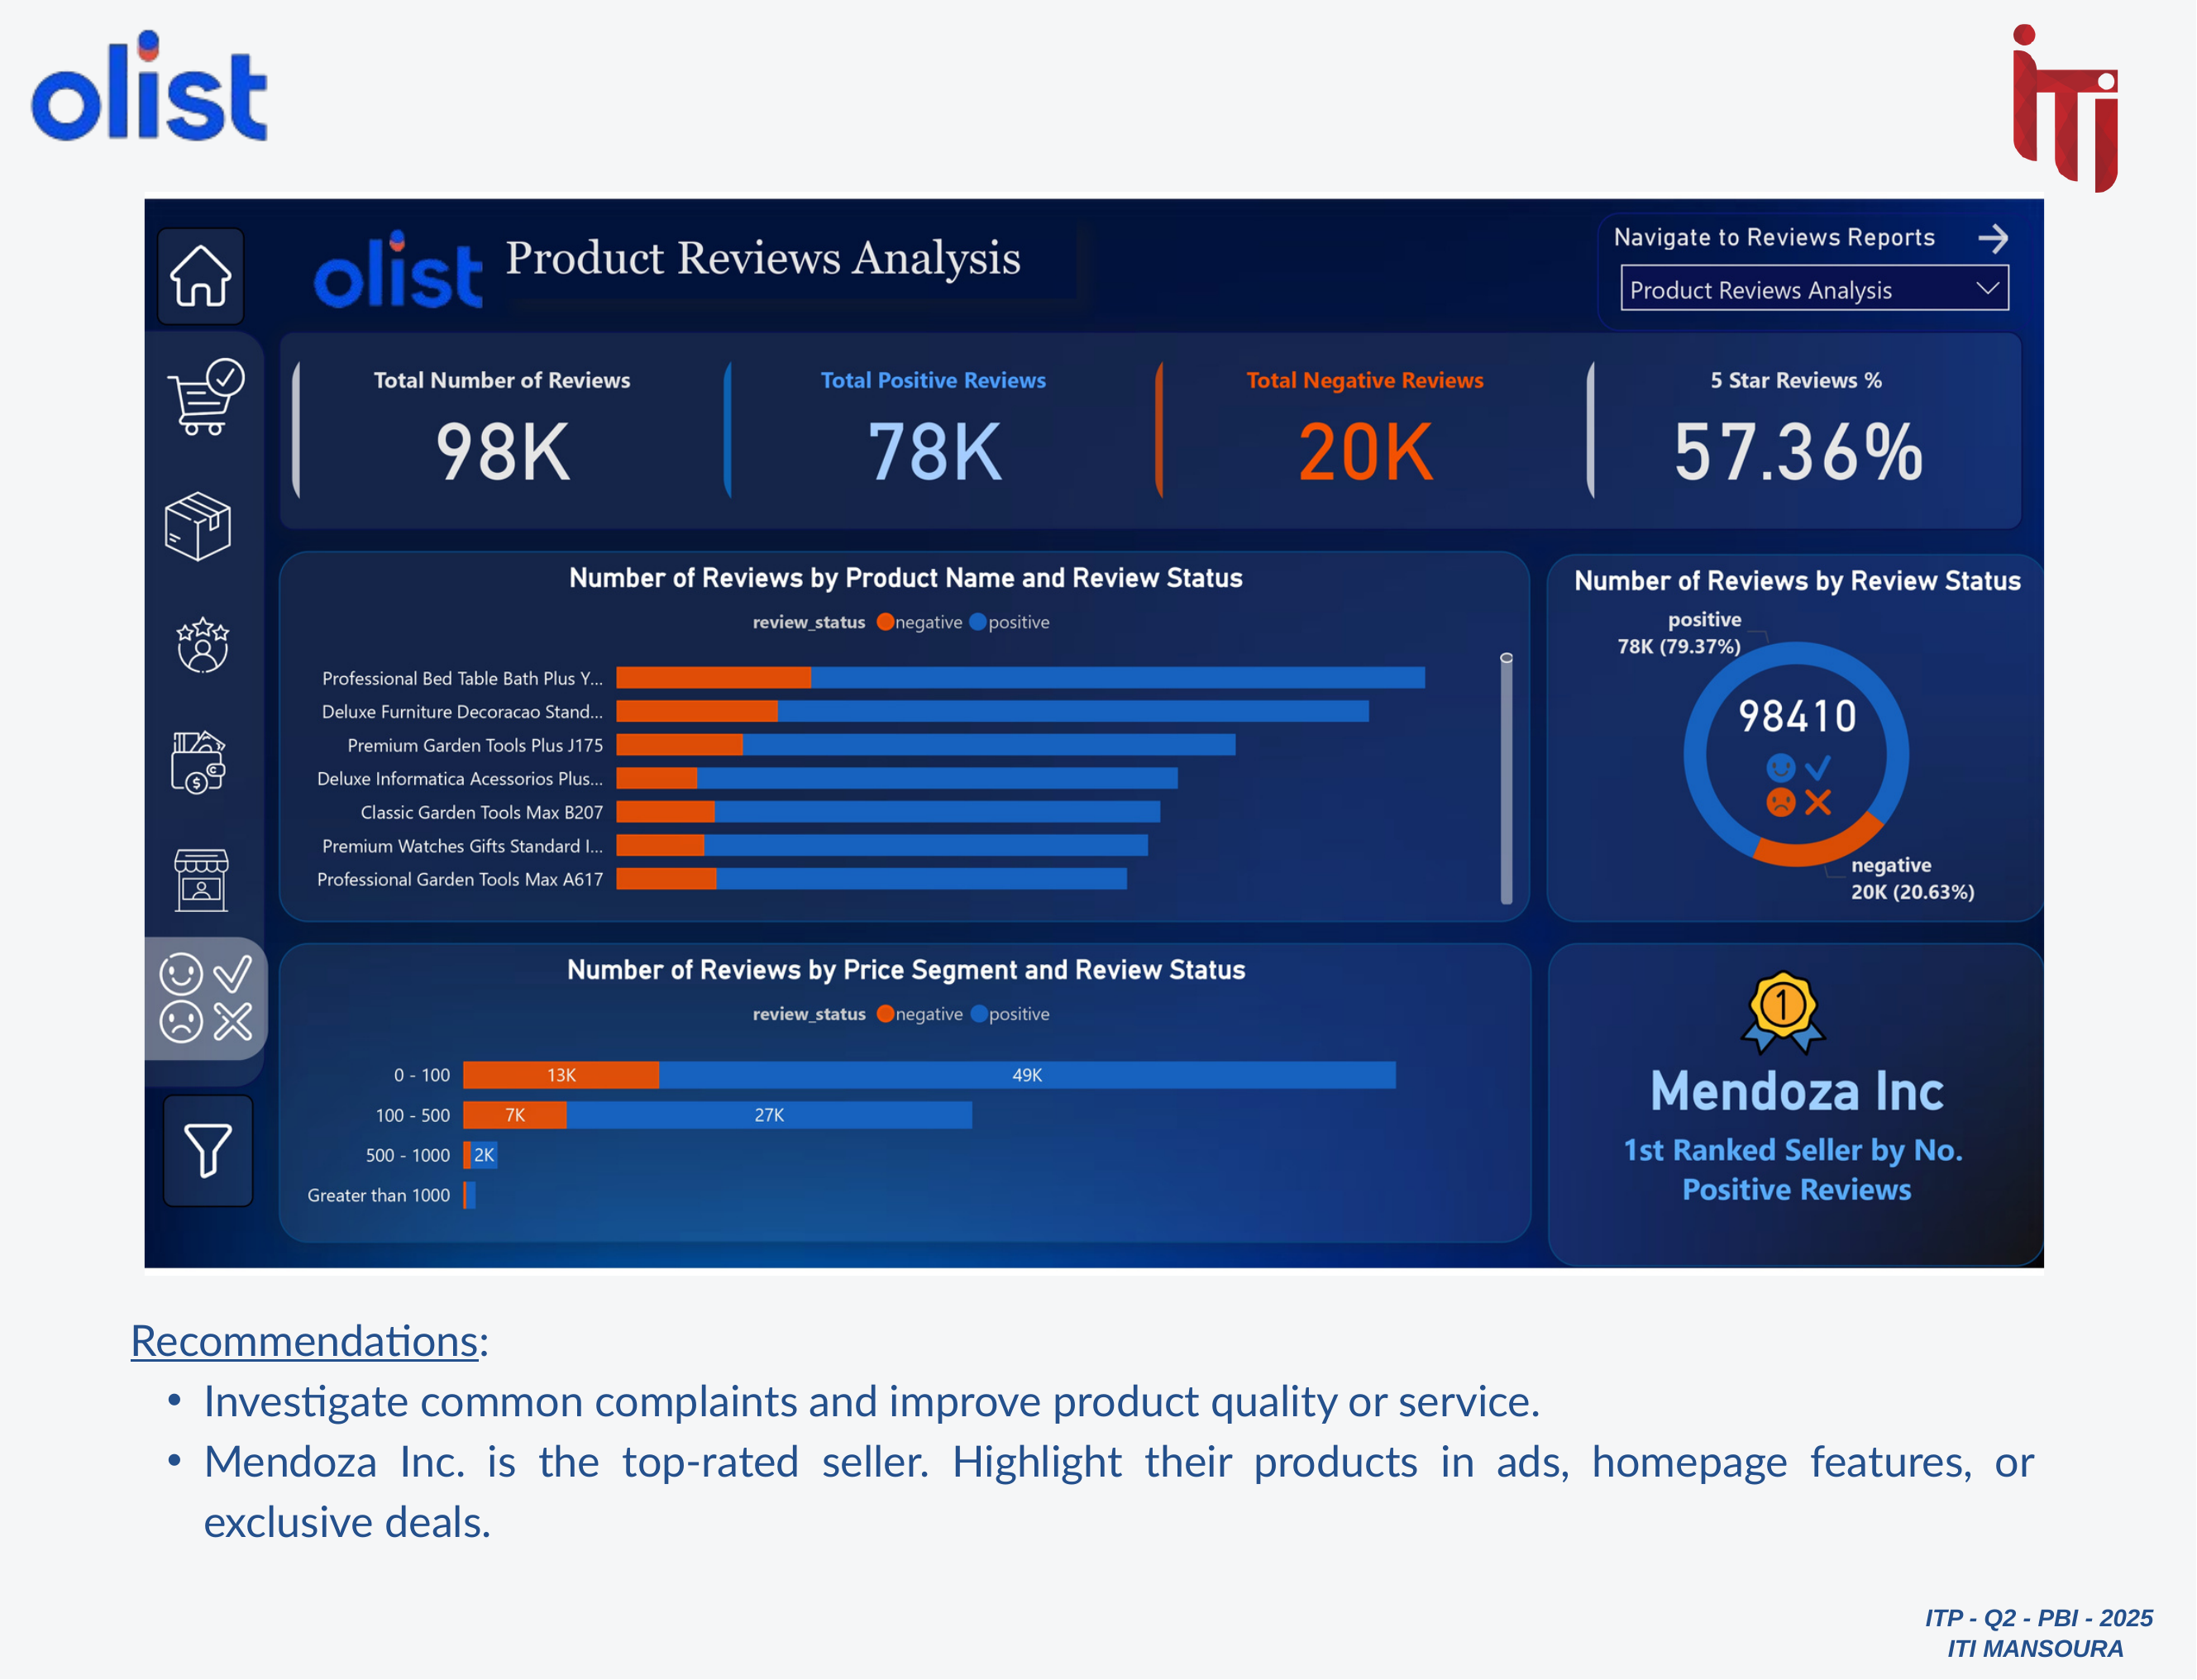

Recommendations:
Investigate common complaints and improve product quality or service.
Mendoza Inc. is the top-rated seller. Highlight their products in ads, homepage features, or exclusive deals.

 ITP - Q2 - PBI - 2025
ITI MANSOURA